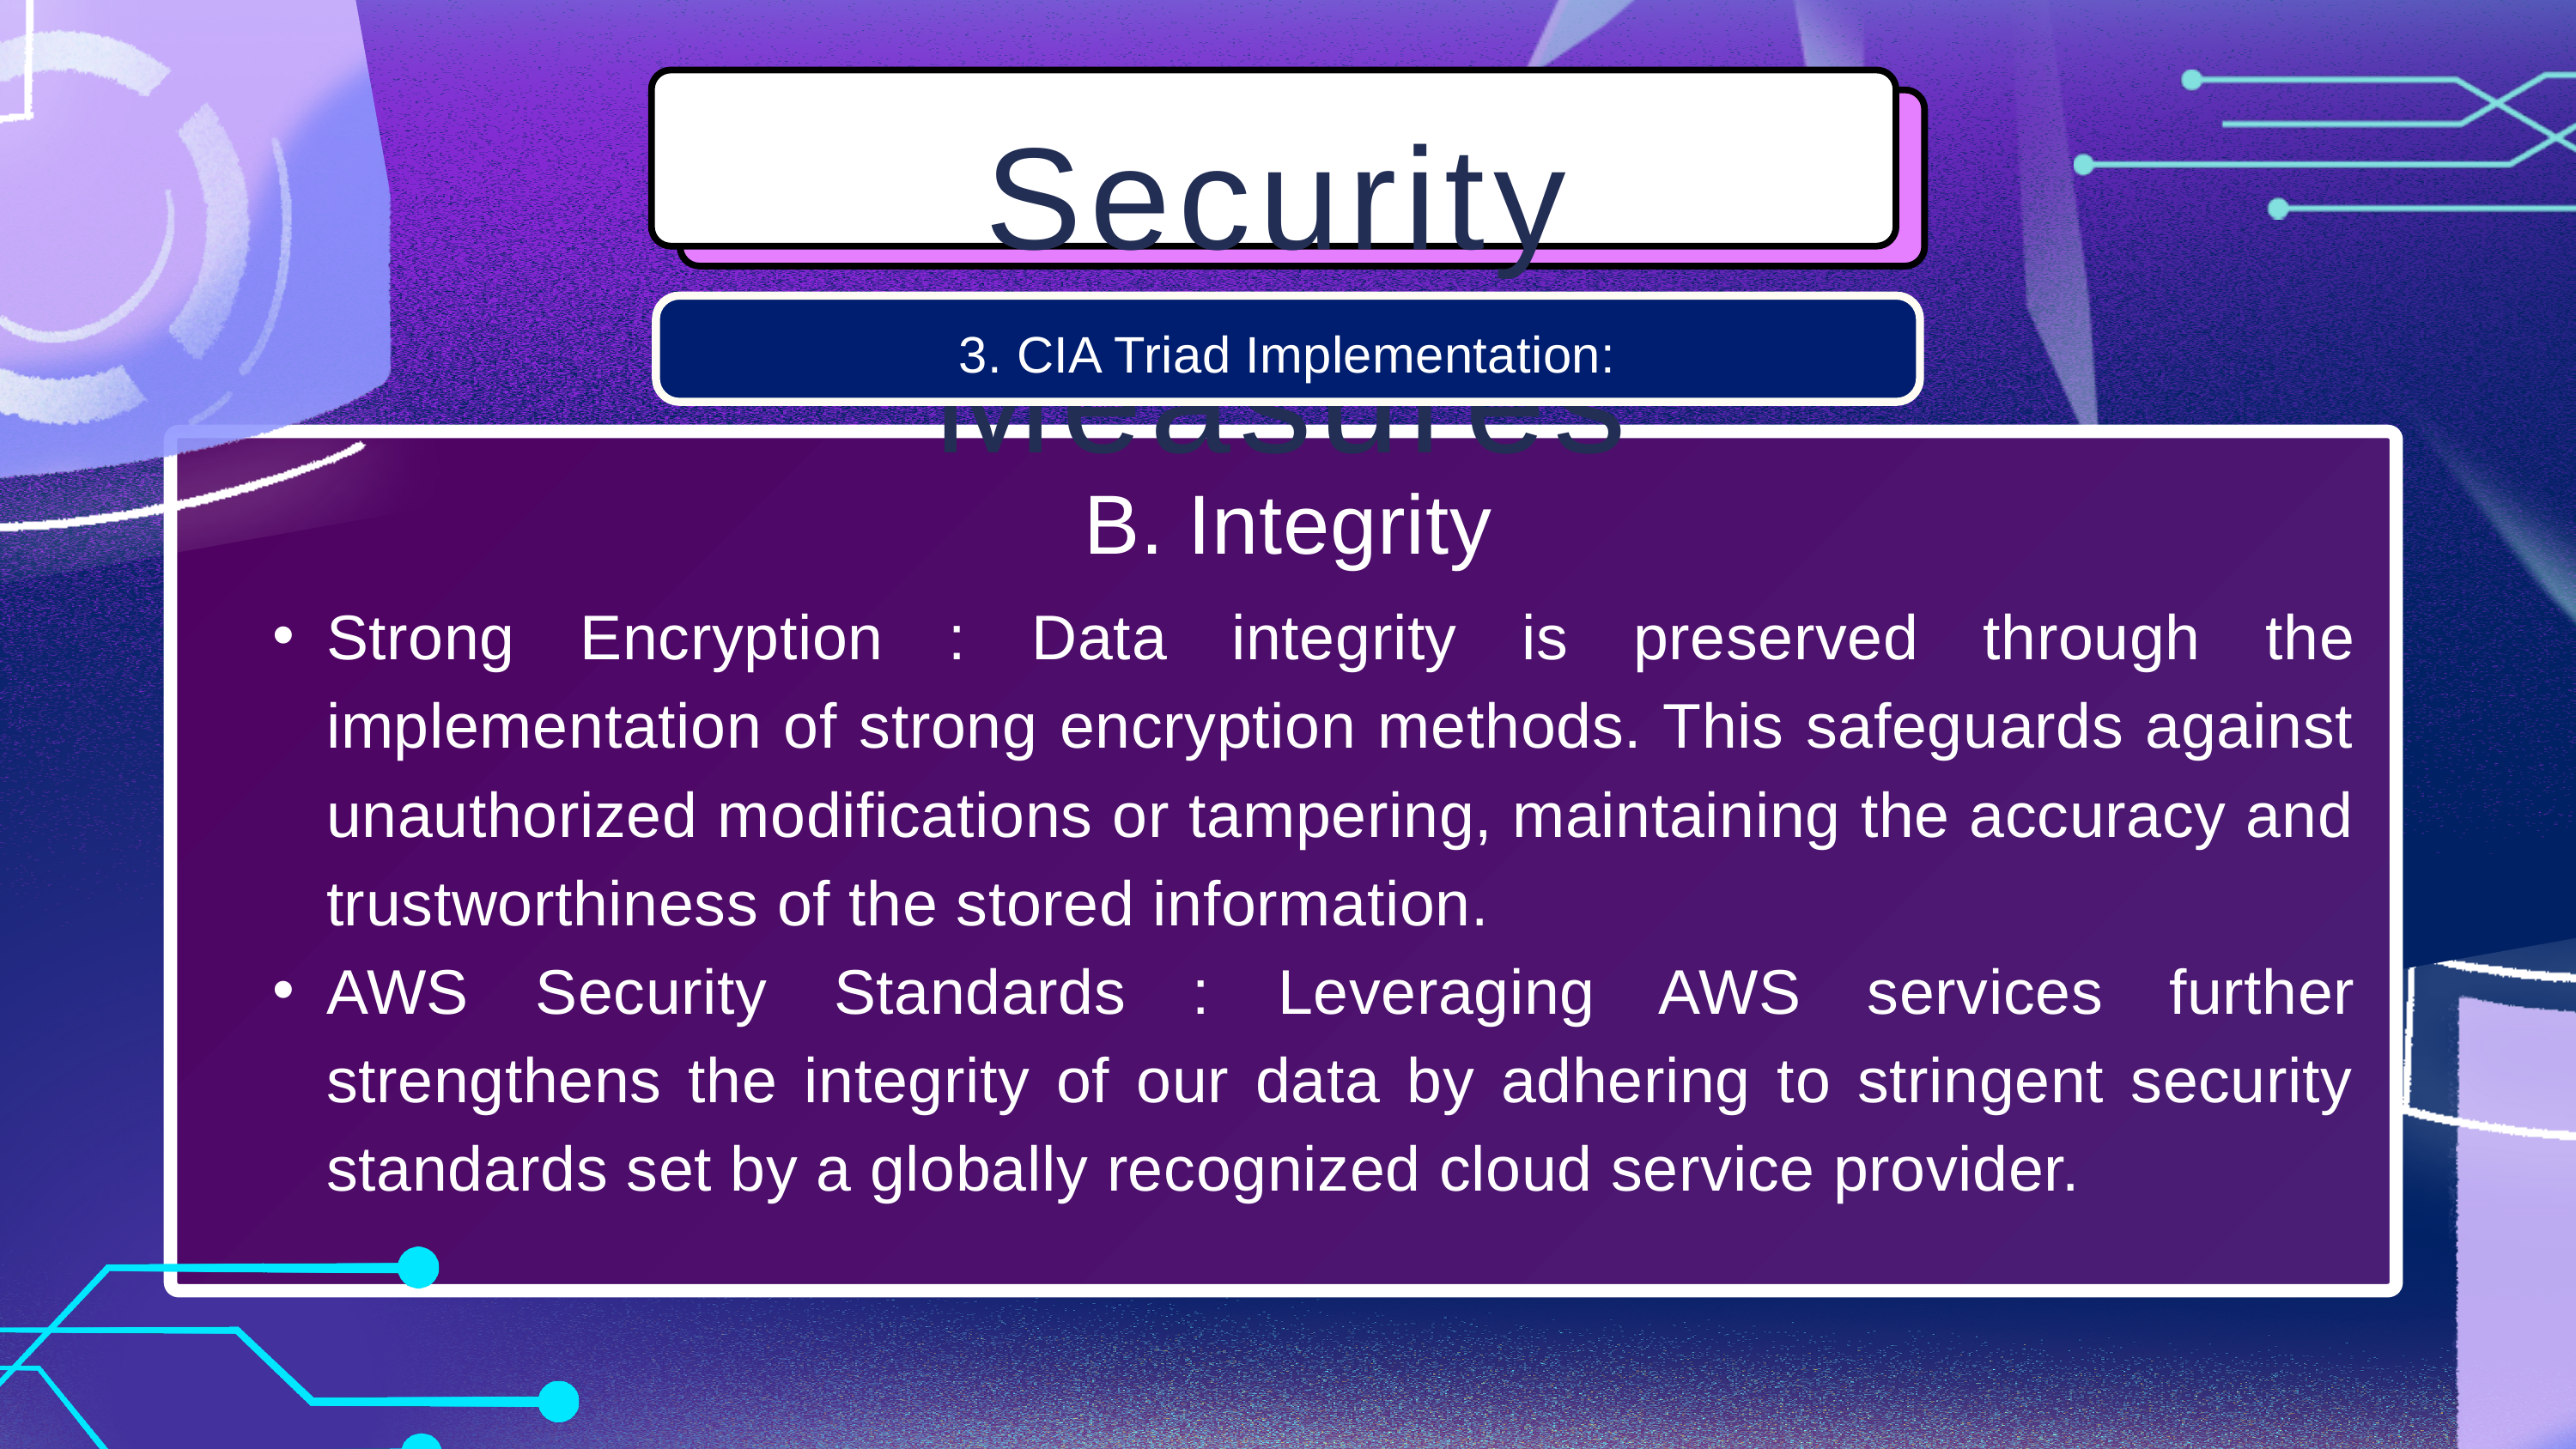

Security Measures

3. CIA Triad Implementation:

B. Integrity
Strong Encryption : Data integrity is preserved through the implementation of strong encryption methods. This safeguards against unauthorized modifications or tampering, maintaining the accuracy and trustworthiness of the stored information.
AWS Security Standards : Leveraging AWS services further strengthens the integrity of our data by adhering to stringent security standards set by a globally recognized cloud service provider.